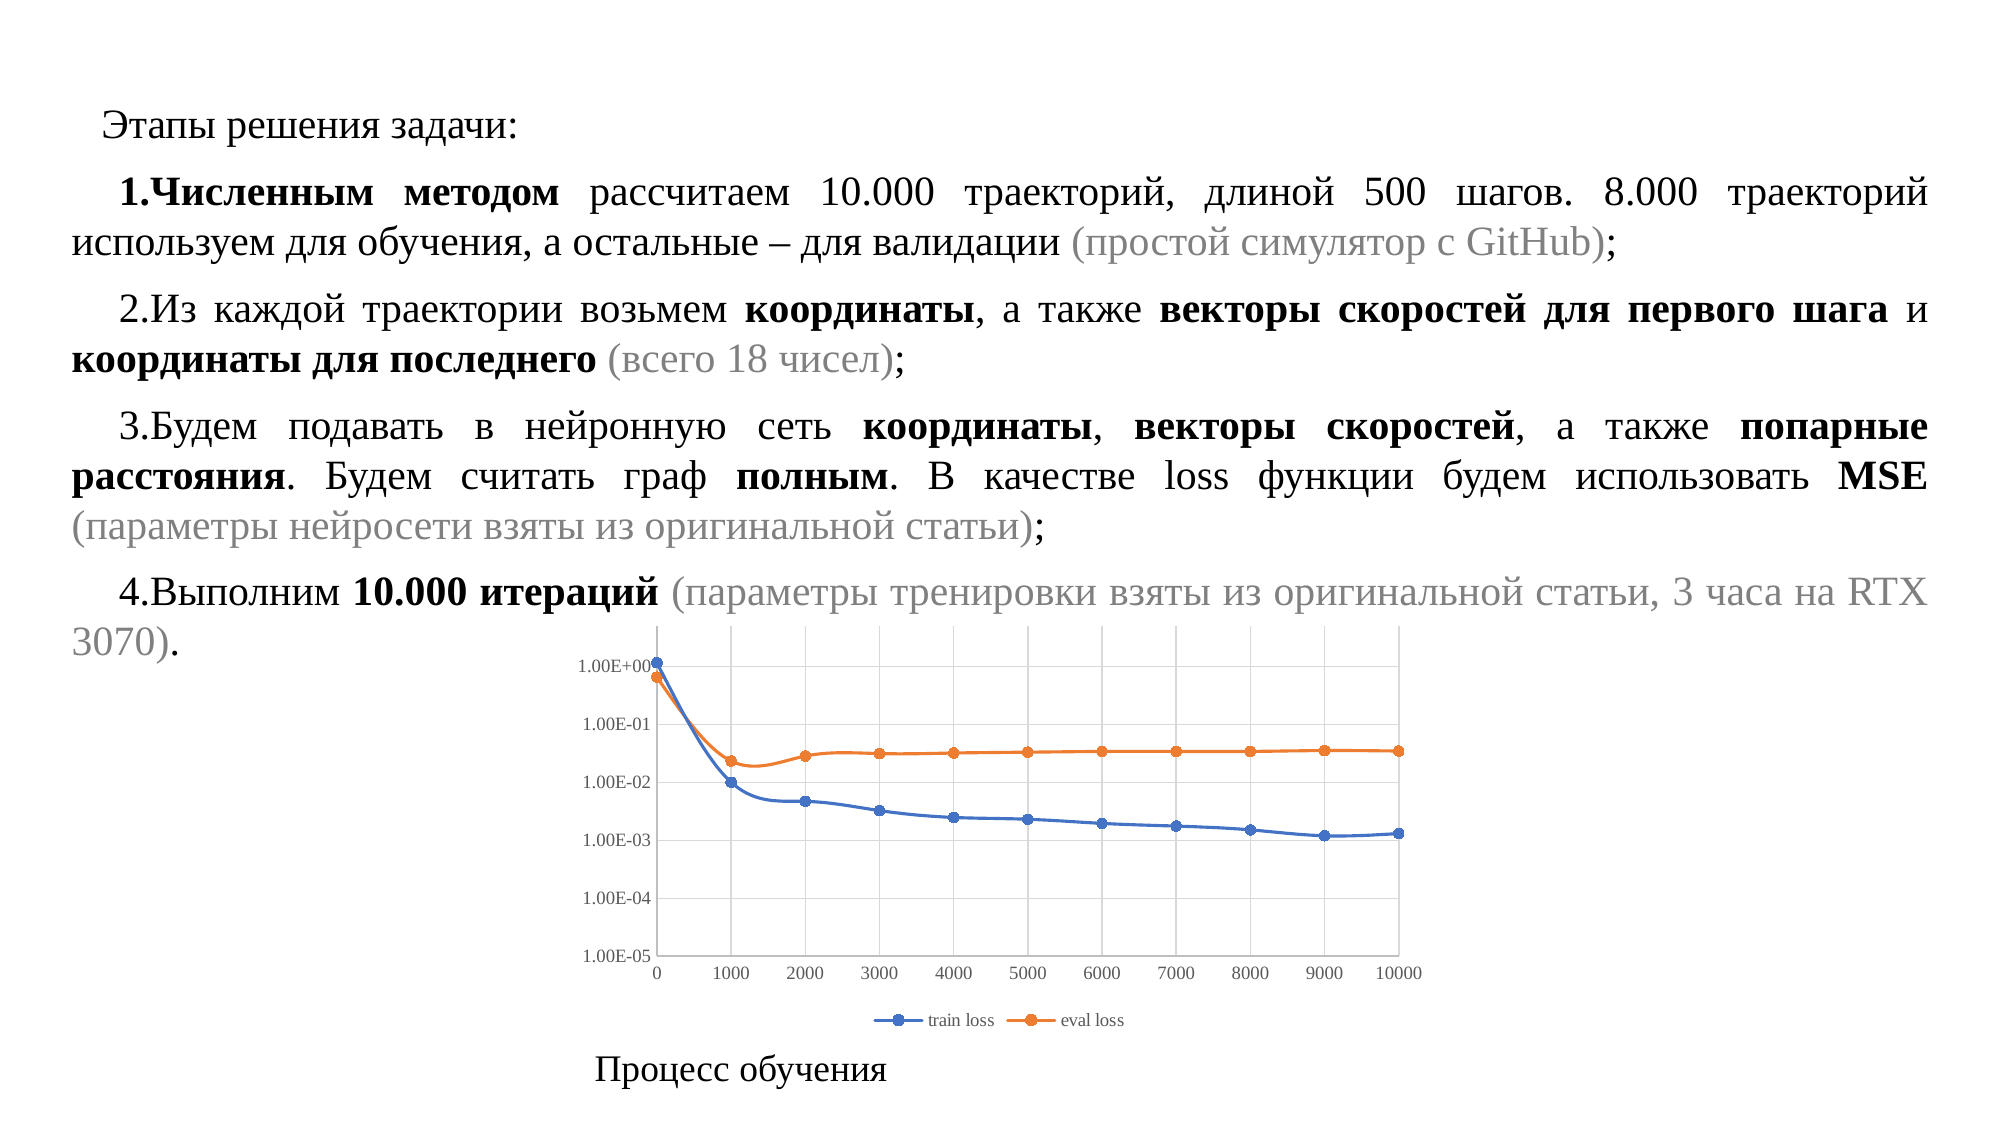

Этапы решения задачи:
Численным методом рассчитаем 10.000 траекторий, длиной 500 шагов. 8.000 траекторий используем для обучения, а остальные – для валидации (простой симулятор с GitHub);
Из каждой траектории возьмем координаты, а также векторы скоростей для первого шага и координаты для последнего (всего 18 чисел);
Будем подавать в нейронную сеть координаты, векторы скоростей, а также попарные расстояния. Будем считать граф полным. В качестве loss функции будем использовать MSE (параметры нейросети взяты из оригинальной статьи);
Выполним 10.000 итераций (параметры тренировки взяты из оригинальной статьи, 3 часа на RTX 3070).

### Chart

| Category | train loss | eval loss |
|---|---|---|
Процесс обучения